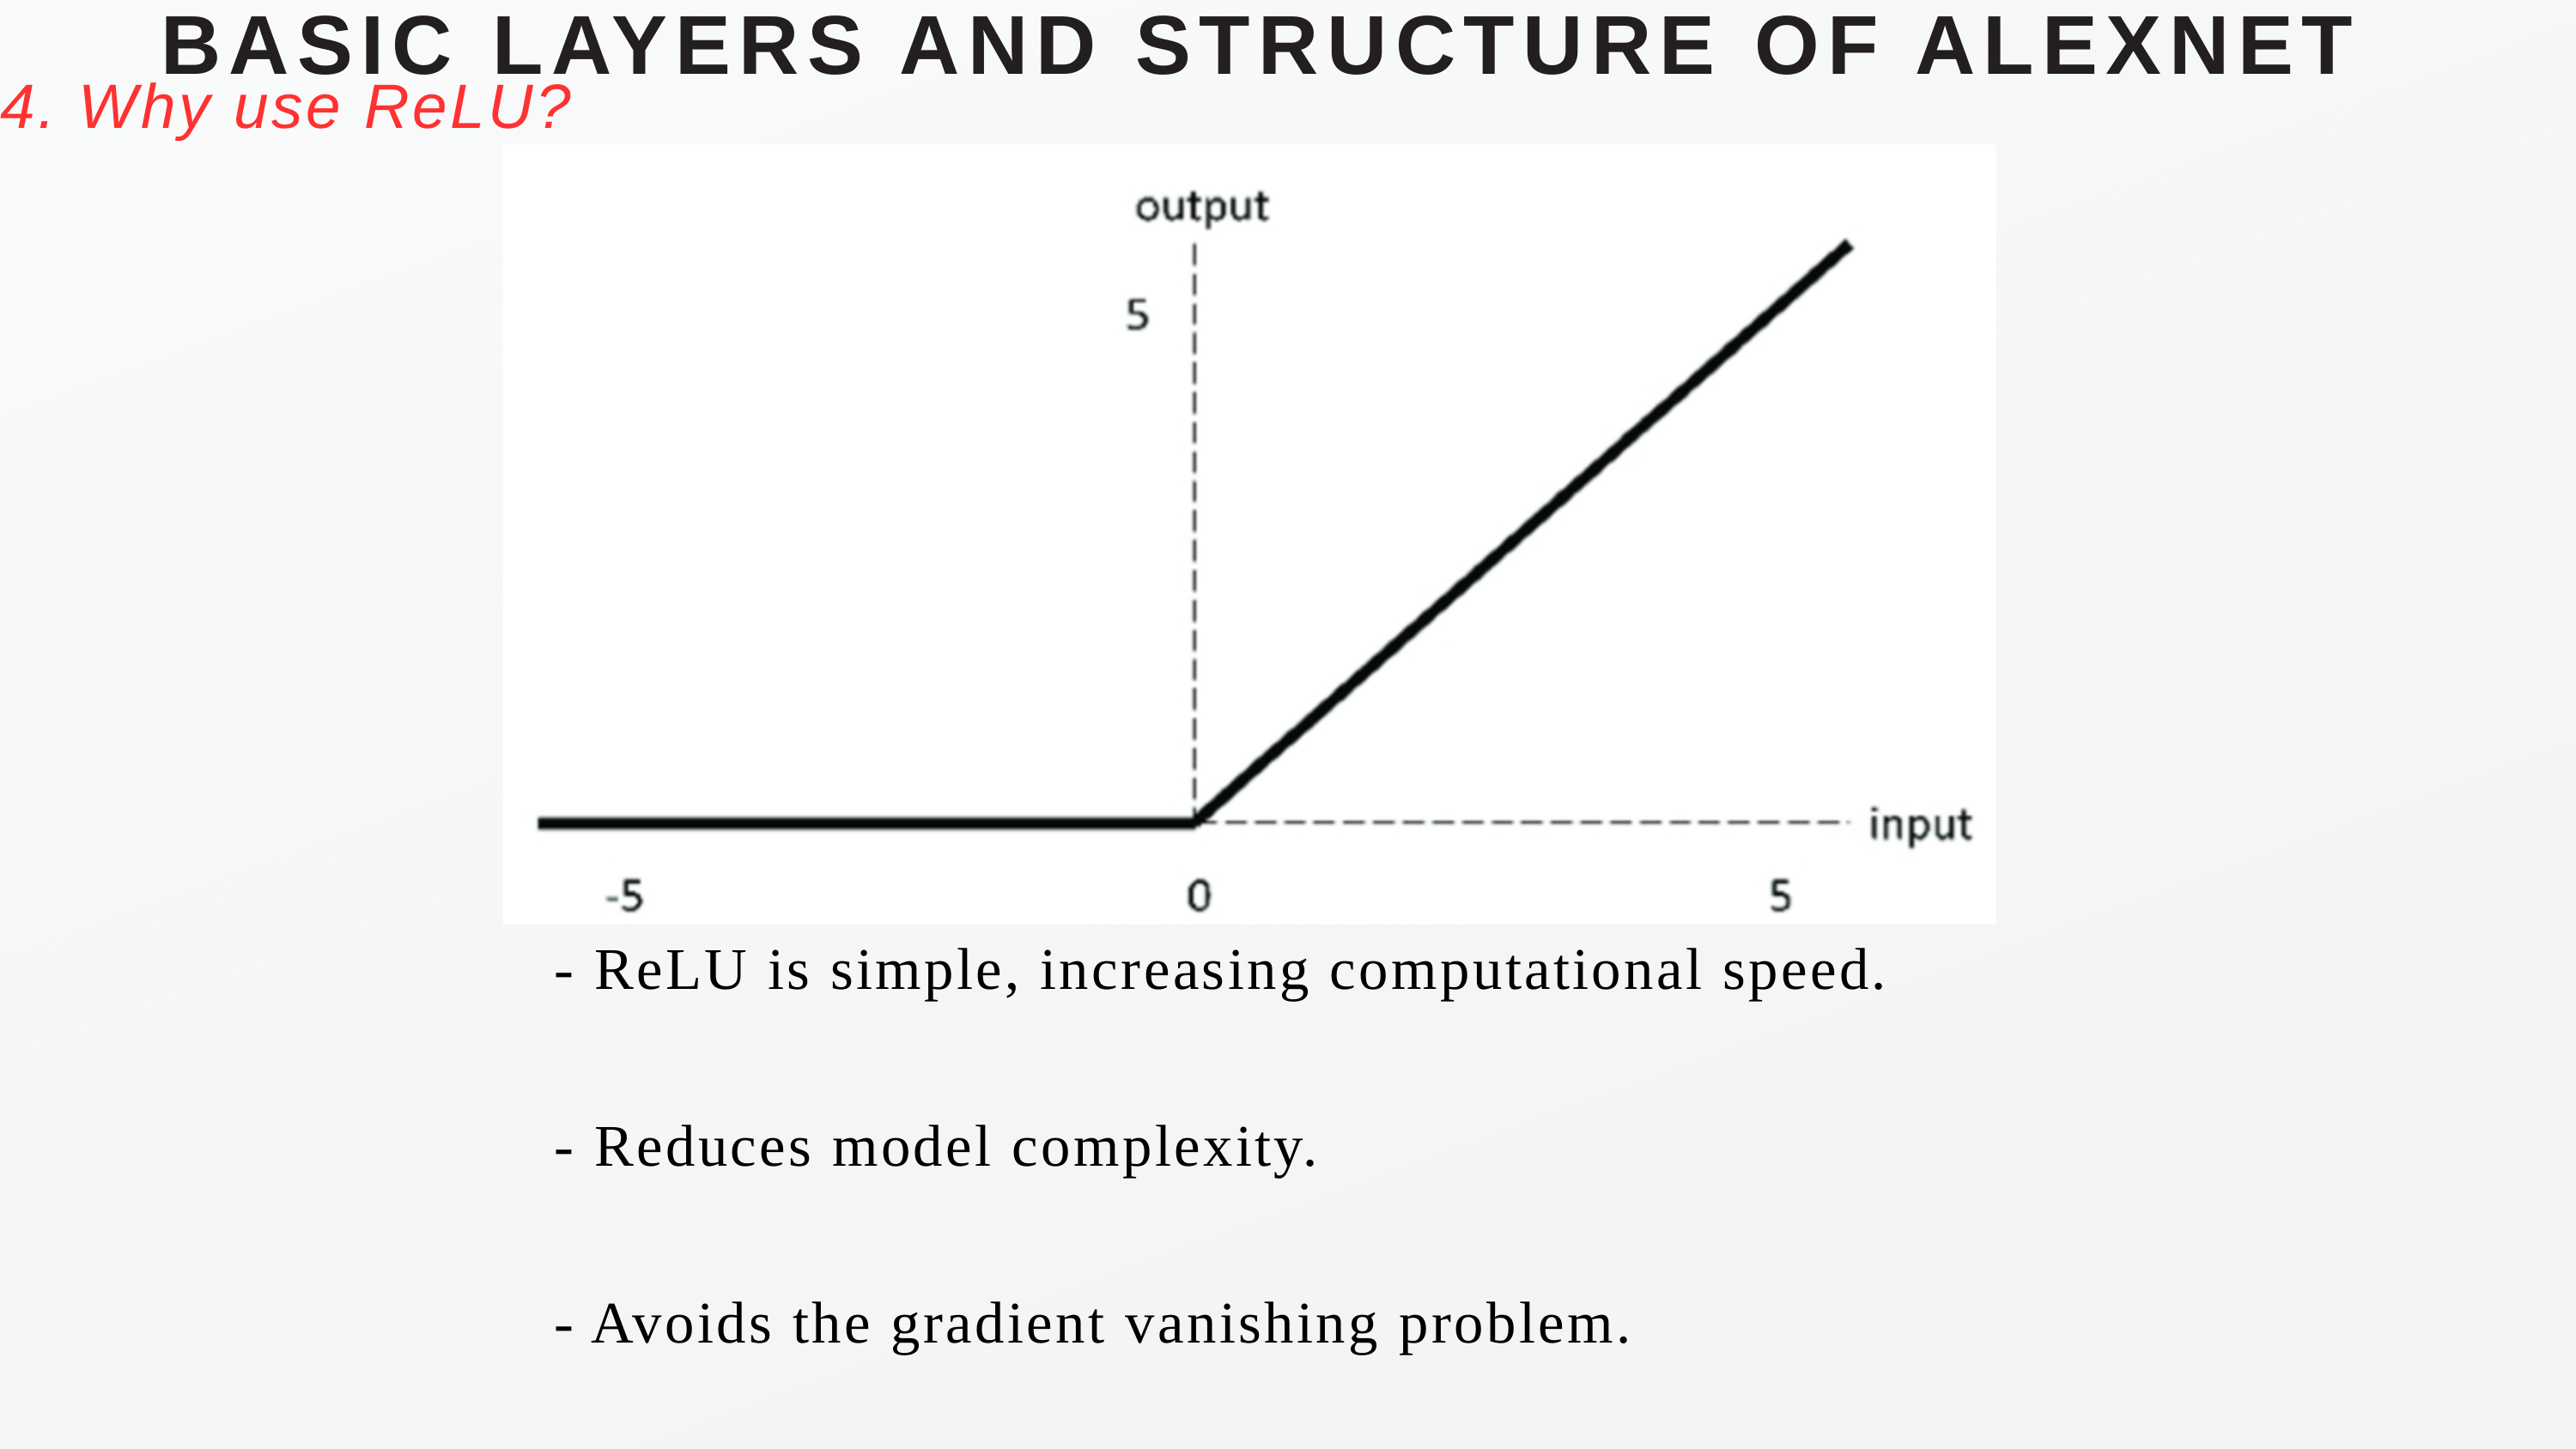

BASIC LAYERS AND STRUCTURE OF ALEXNET
4. Why use ReLU?

- ReLU is simple, increasing computational speed.

- Reduces model complexity.

- Avoids the gradient vanishing problem.